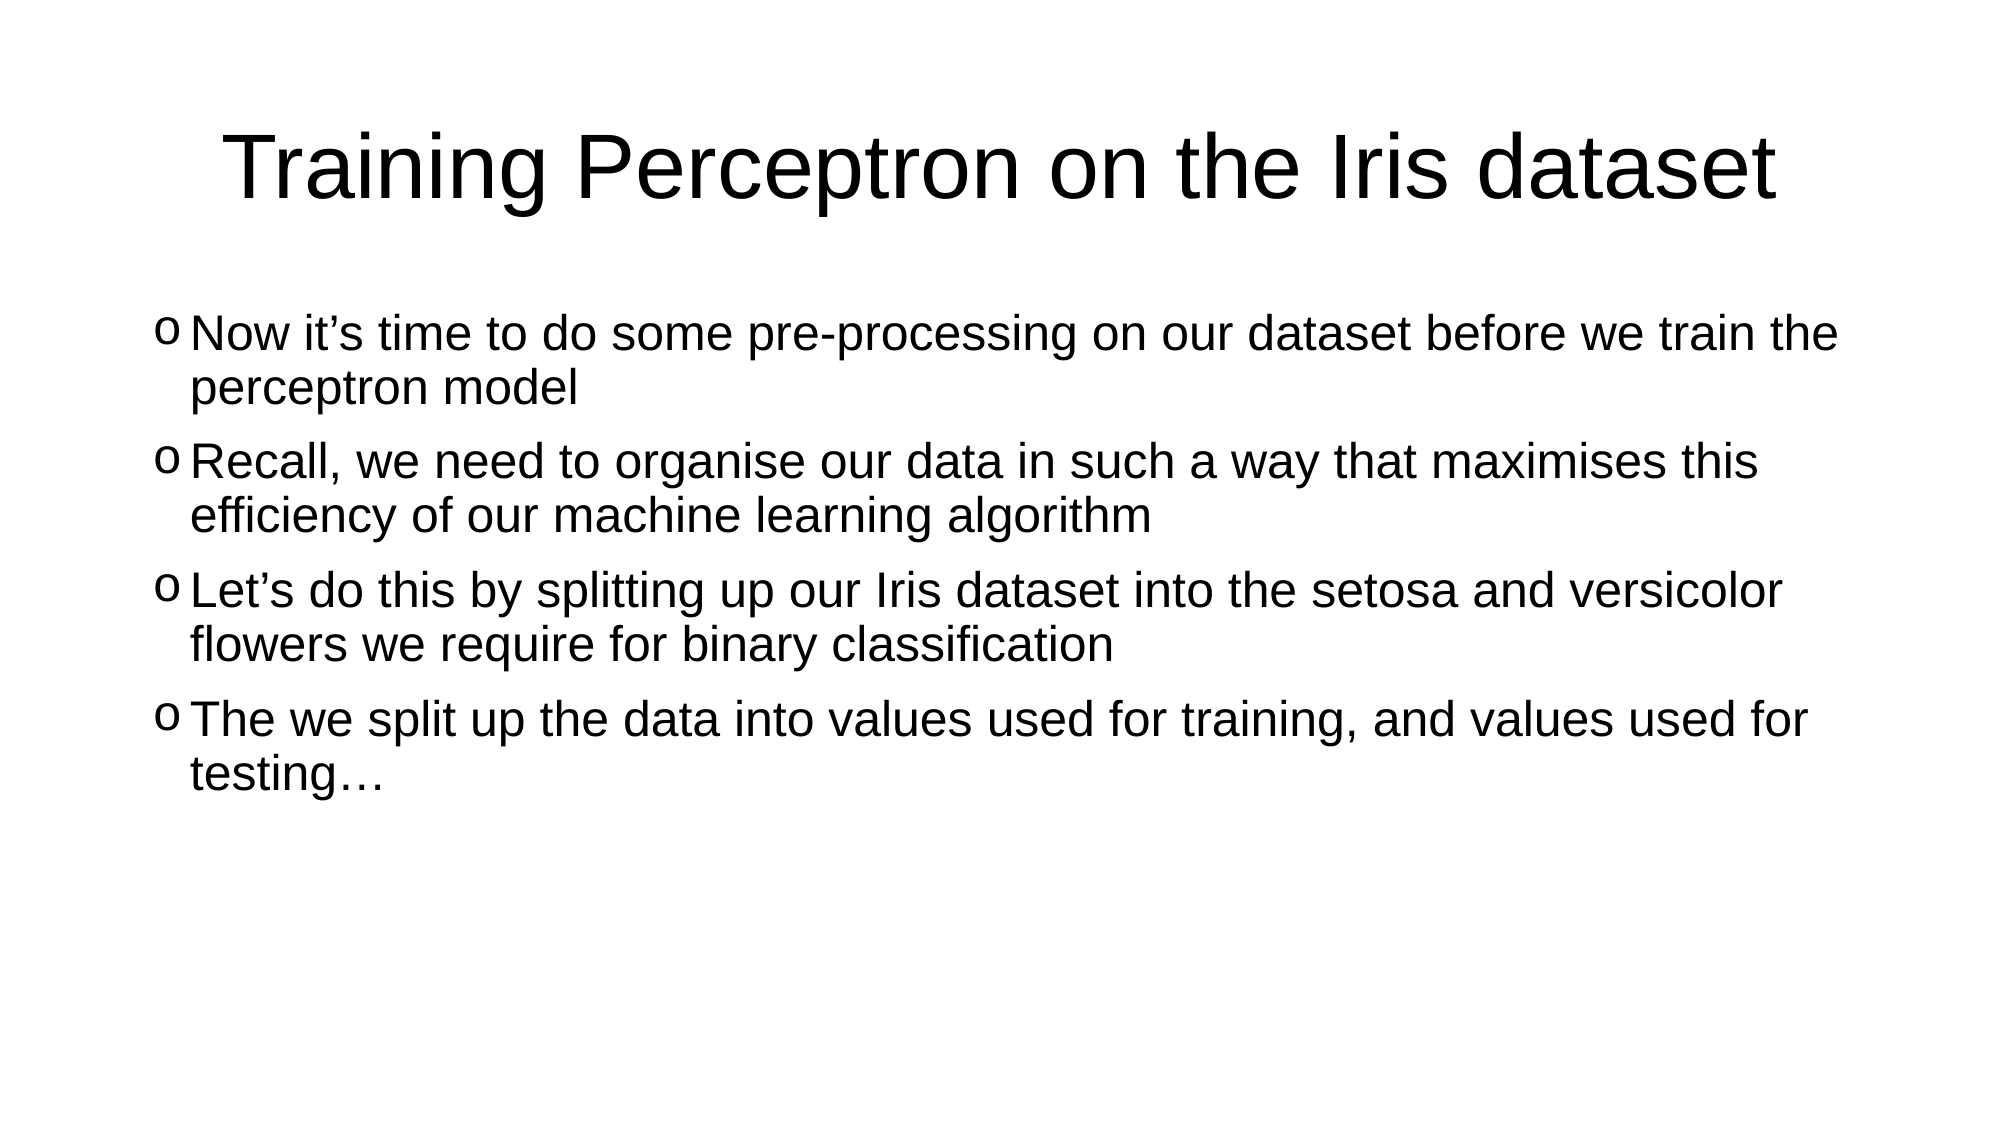

# Training Perceptron on the Iris dataset
Now it’s time to do some pre-processing on our dataset before we train the perceptron model
Recall, we need to organise our data in such a way that maximises this efficiency of our machine learning algorithm
Let’s do this by splitting up our Iris dataset into the setosa and versicolor flowers we require for binary classification
The we split up the data into values used for training, and values used for testing…